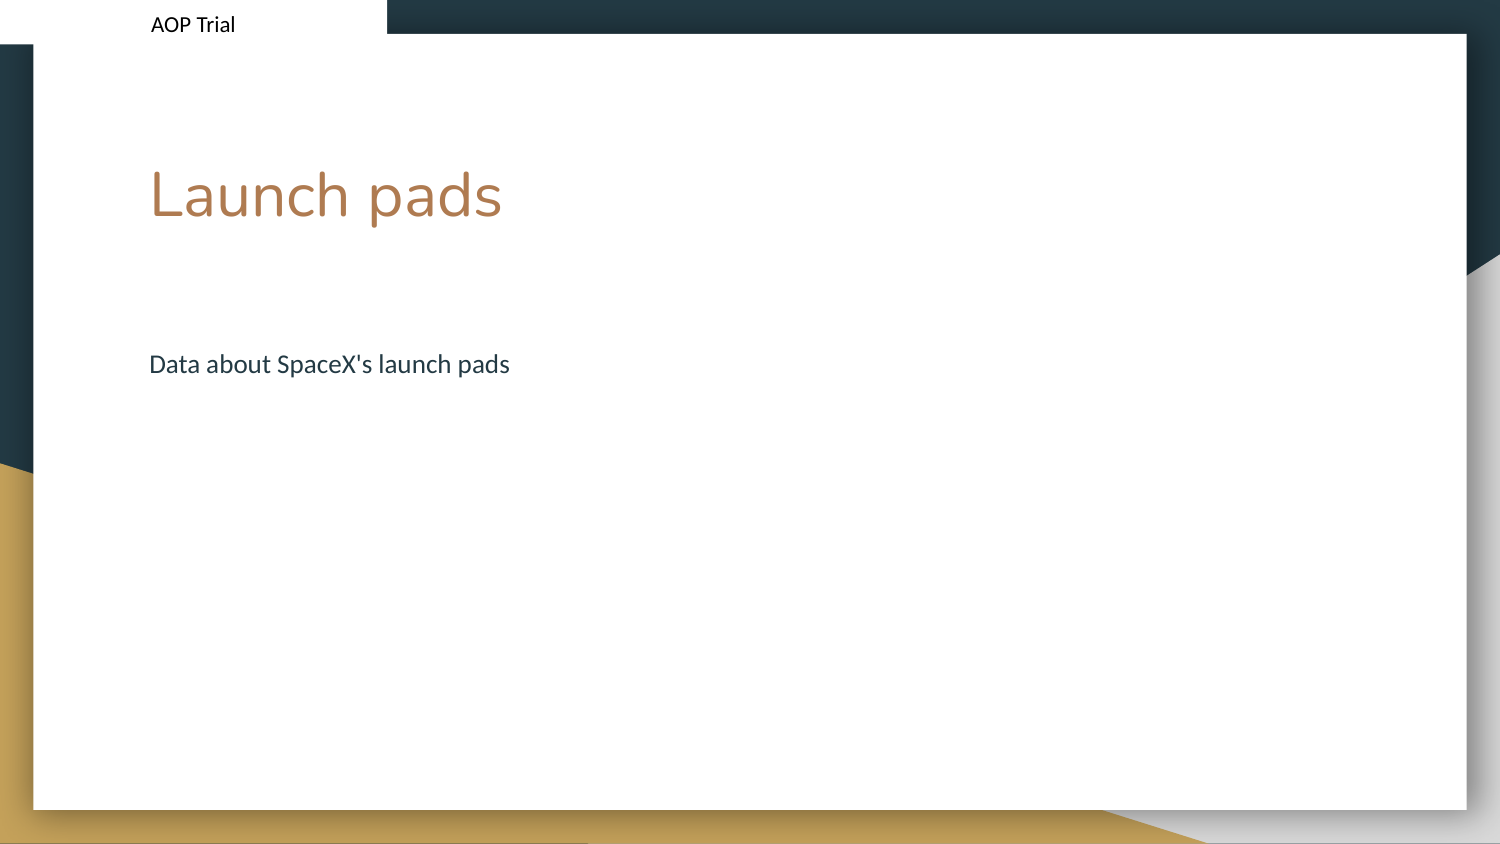

AOP Trial
# Launch pads
Data about SpaceX's launch pads